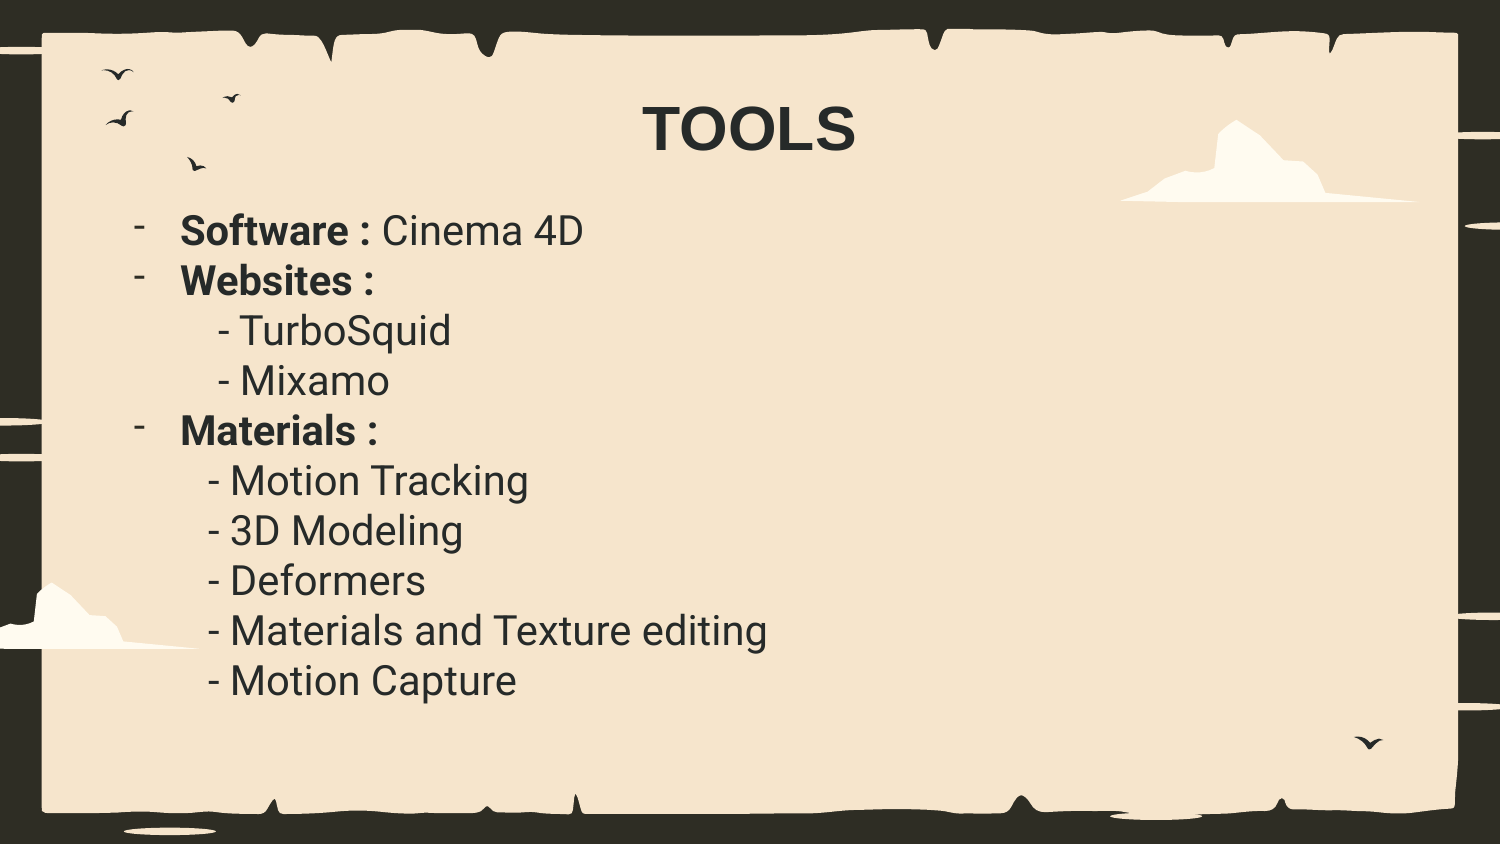

# TOOLS
Software : Cinema 4D
Websites :
  - TurboSquid
  - Mixamo
Materials :
- Motion Tracking
- 3D Modeling
- Deformers
- Materials and Texture editing
- Motion Capture